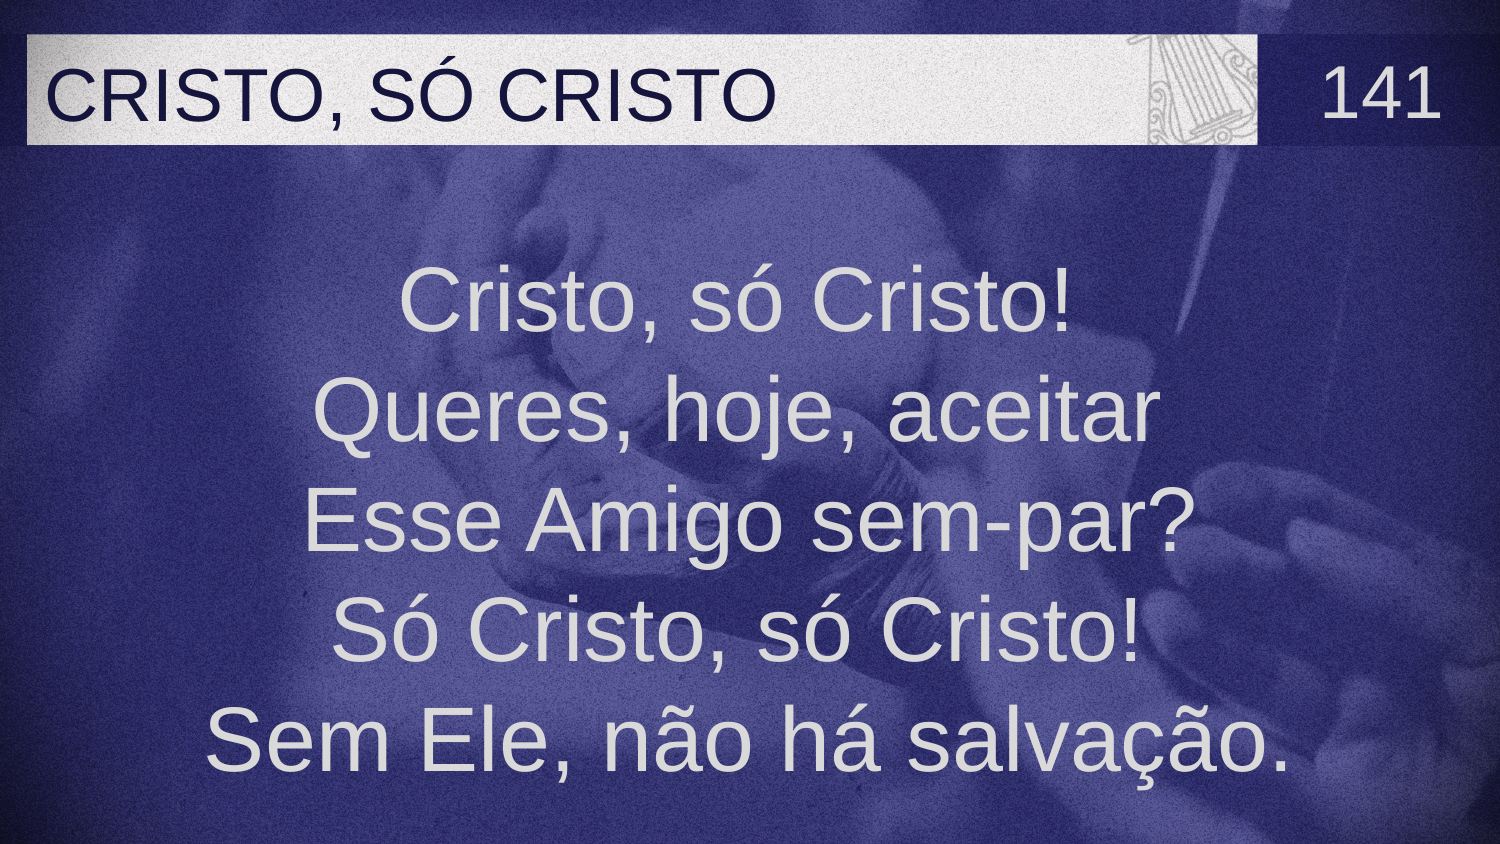

# CRISTO, SÓ CRISTO
141
Cristo, só Cristo!
Queres, hoje, aceitar
Esse Amigo sem-par?
Só Cristo, só Cristo!
Sem Ele, não há salvação.